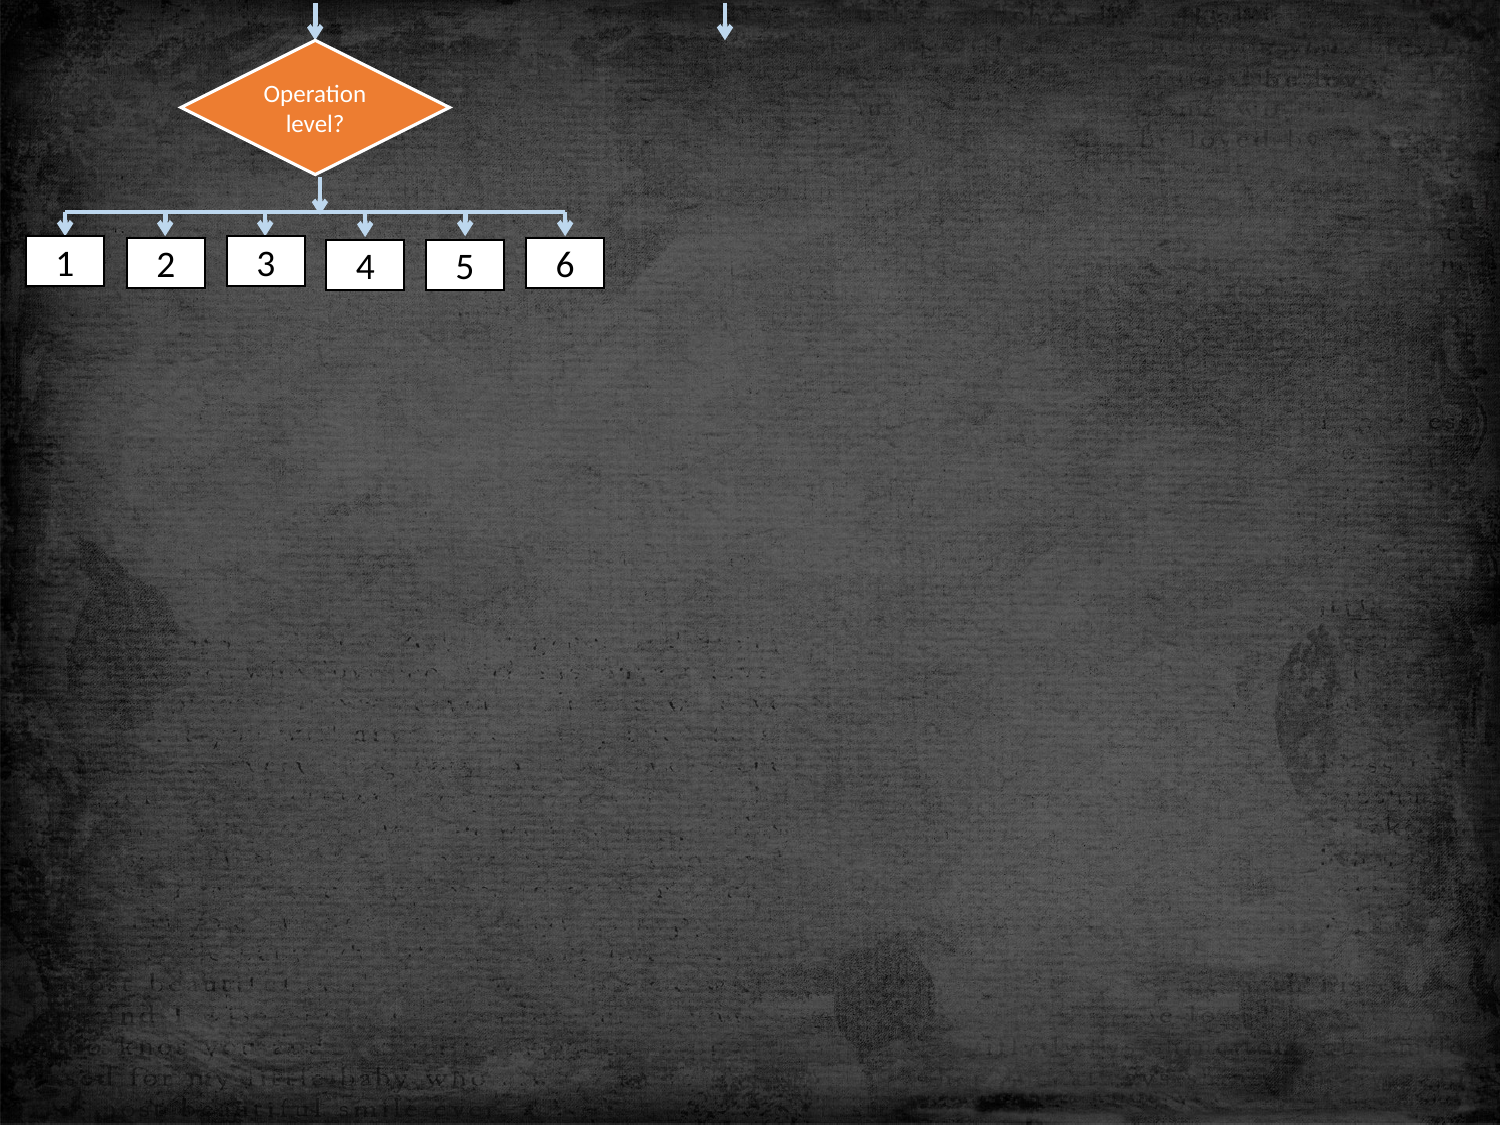

Operation level?
1
3
2
6
4
5